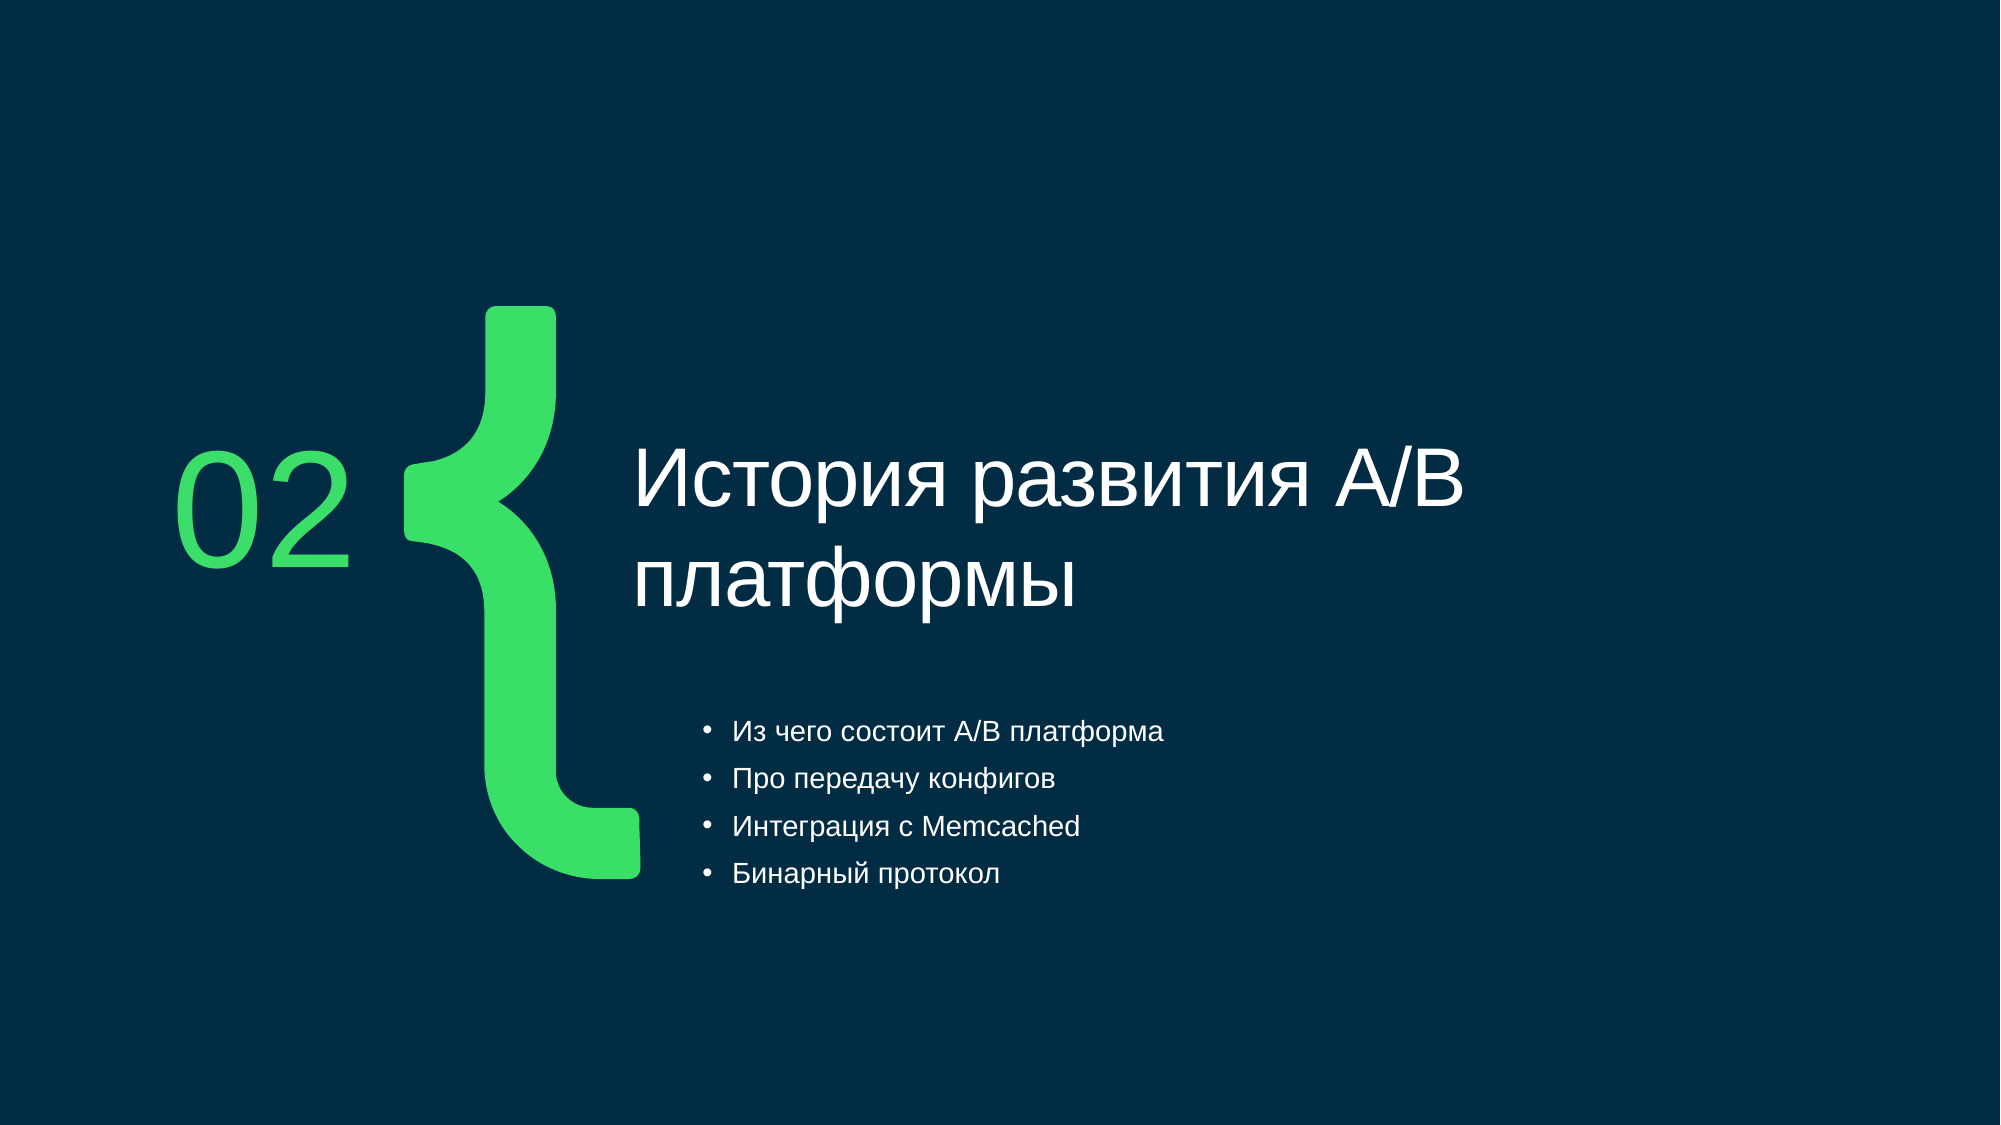

02
История развития A/B платформы
Из чего состоит A/B платформа
Про передачу конфигов
Интеграция с Memcached
Бинарный протокол